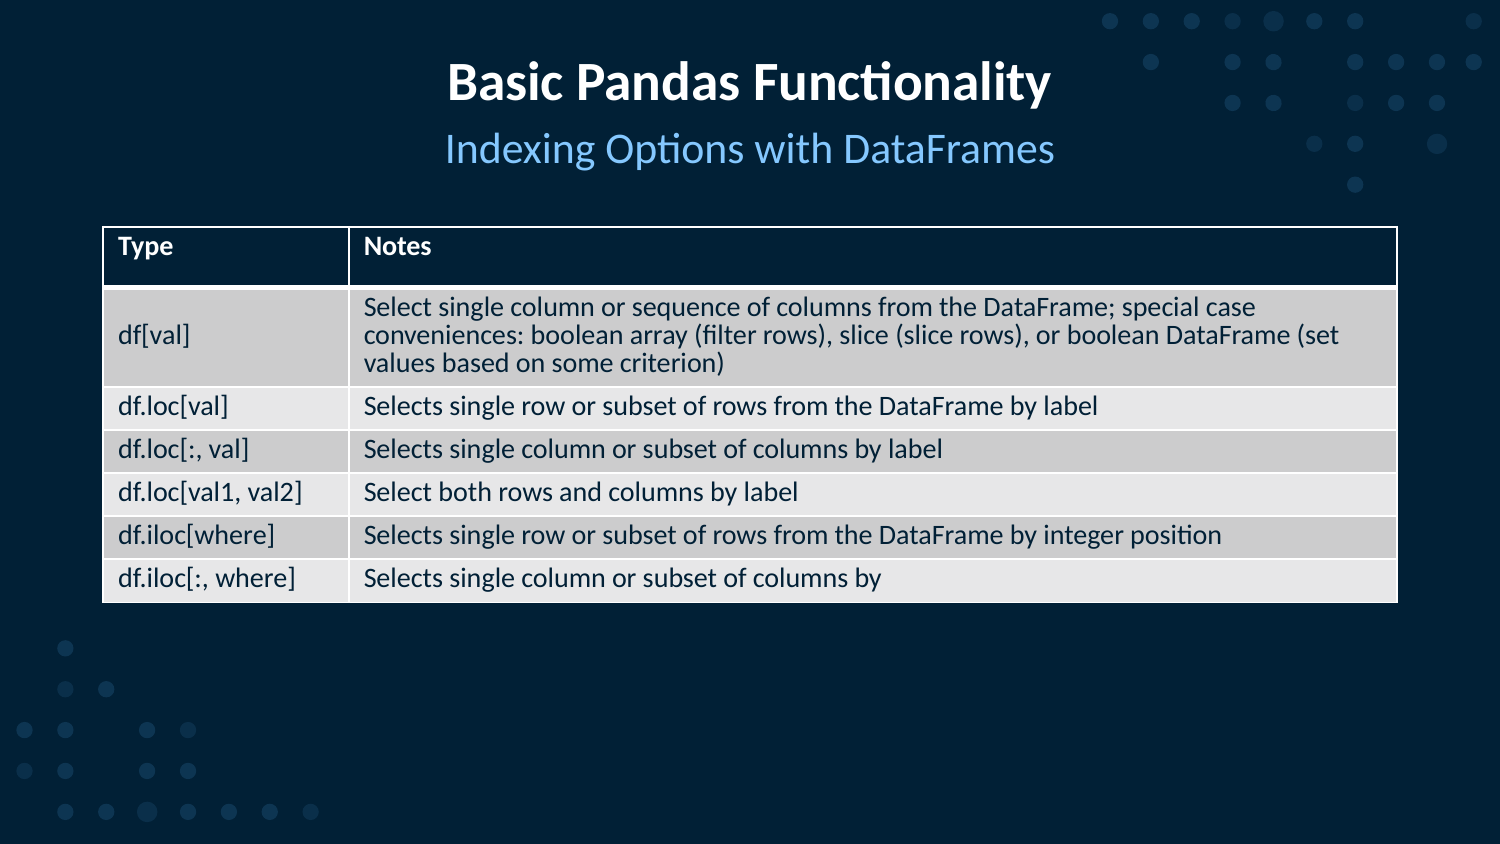

# Basic Pandas Functionality
Indexing Options with DataFrames
| Type | Notes |
| --- | --- |
| df[val] | Select single column or sequence of columns from the DataFrame; special case conveniences: boolean array (filter rows), slice (slice rows), or boolean DataFrame (set values based on some criterion) |
| df.loc[val] | Selects single row or subset of rows from the DataFrame by label |
| df.loc[:, val] | Selects single column or subset of columns by label |
| df.loc[val1, val2] | Select both rows and columns by label |
| df.iloc[where] | Selects single row or subset of rows from the DataFrame by integer position |
| df.iloc[:, where] | Selects single column or subset of columns by |